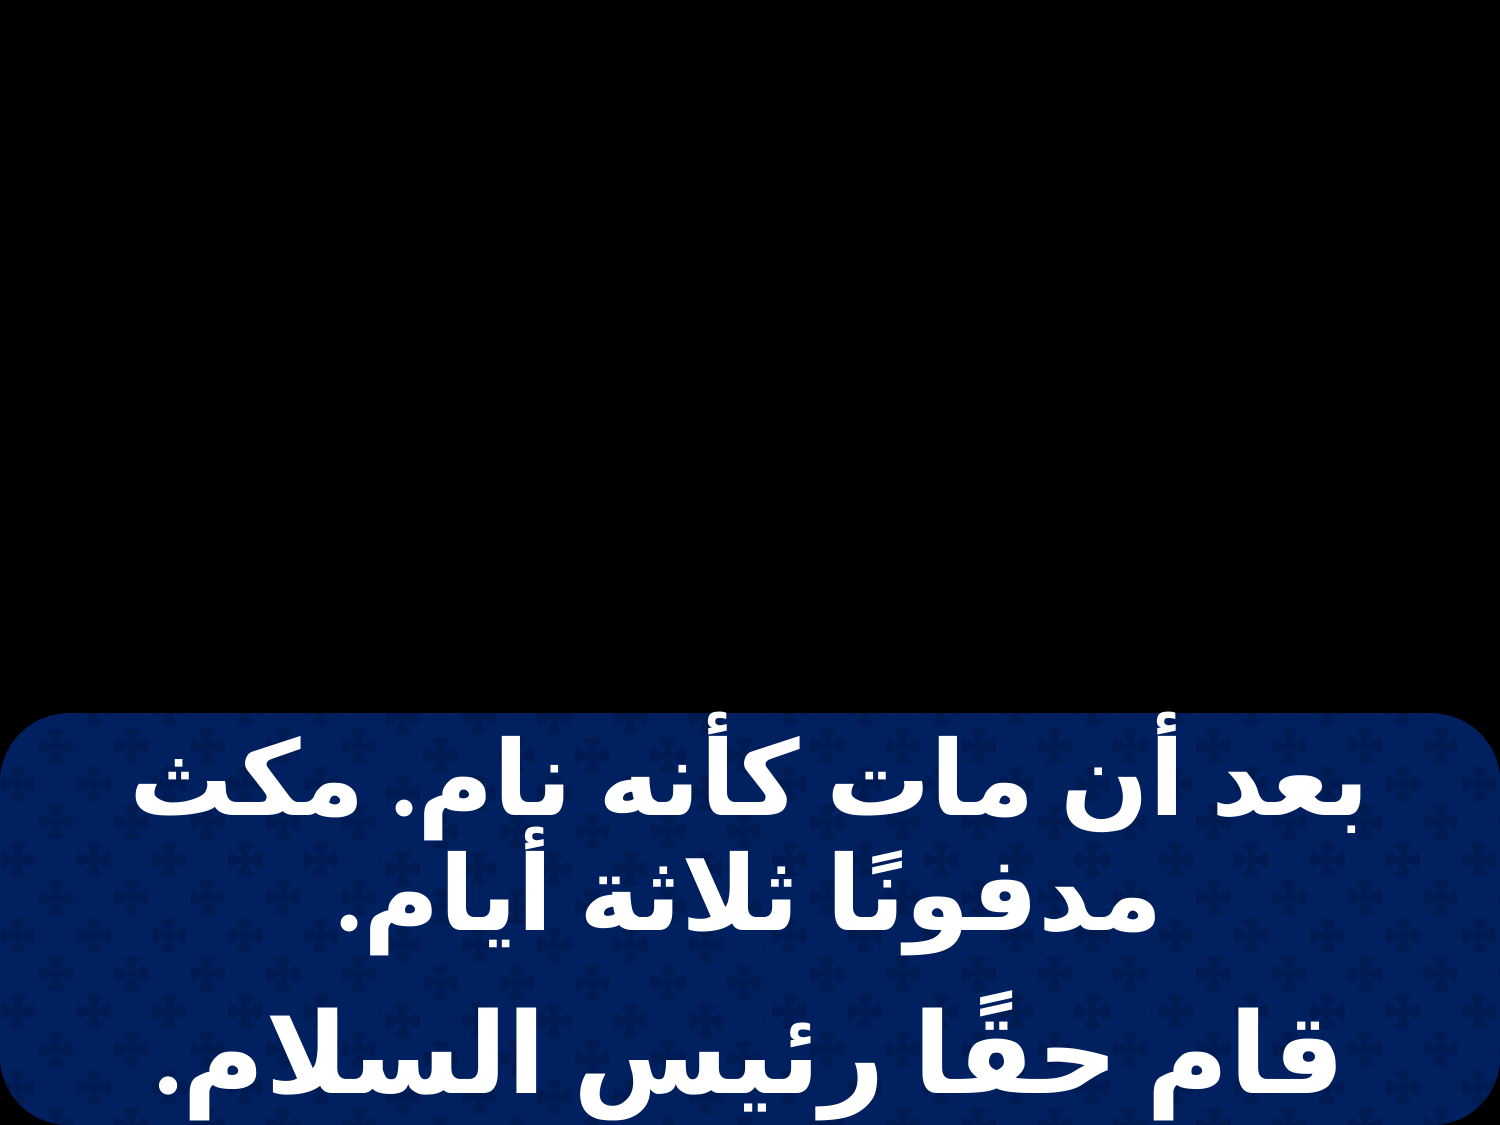

| بعد أن مات كأنه نام. مكث مدفونًا ثلاثة أيام. |
| --- |
|  |
| قام حقًا رئيس السلام. هللويا الرب قام. |